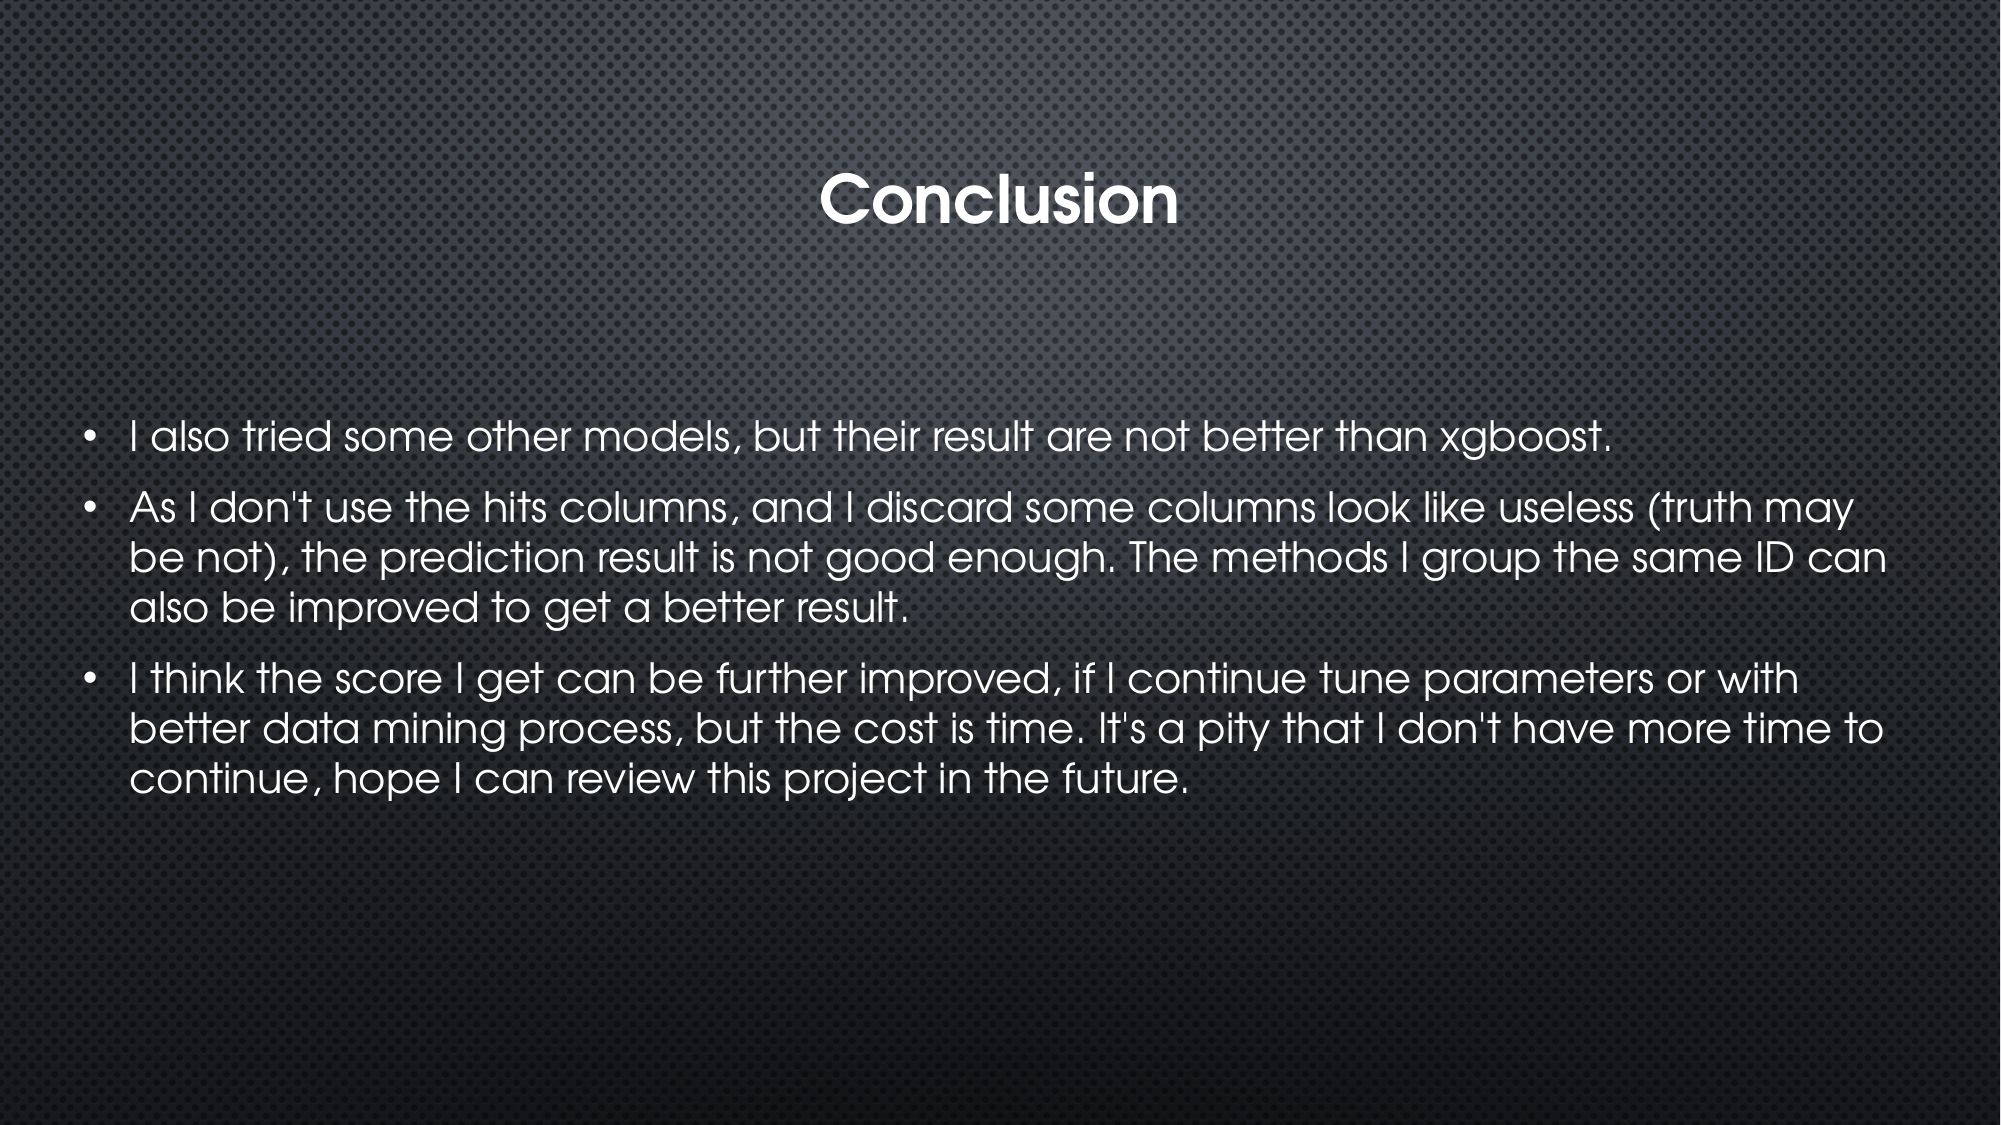

# Conclusion
I also tried some other models, but their result are not better than xgboost.
As I don't use the hits columns, and I discard some columns look like useless (truth may be not), the prediction result is not good enough. The methods I group the same ID can also be improved to get a better result.
I think the score I get can be further improved, if I continue tune parameters or with better data mining process, but the cost is time. It's a pity that I don't have more time to continue, hope I can review this project in the future.